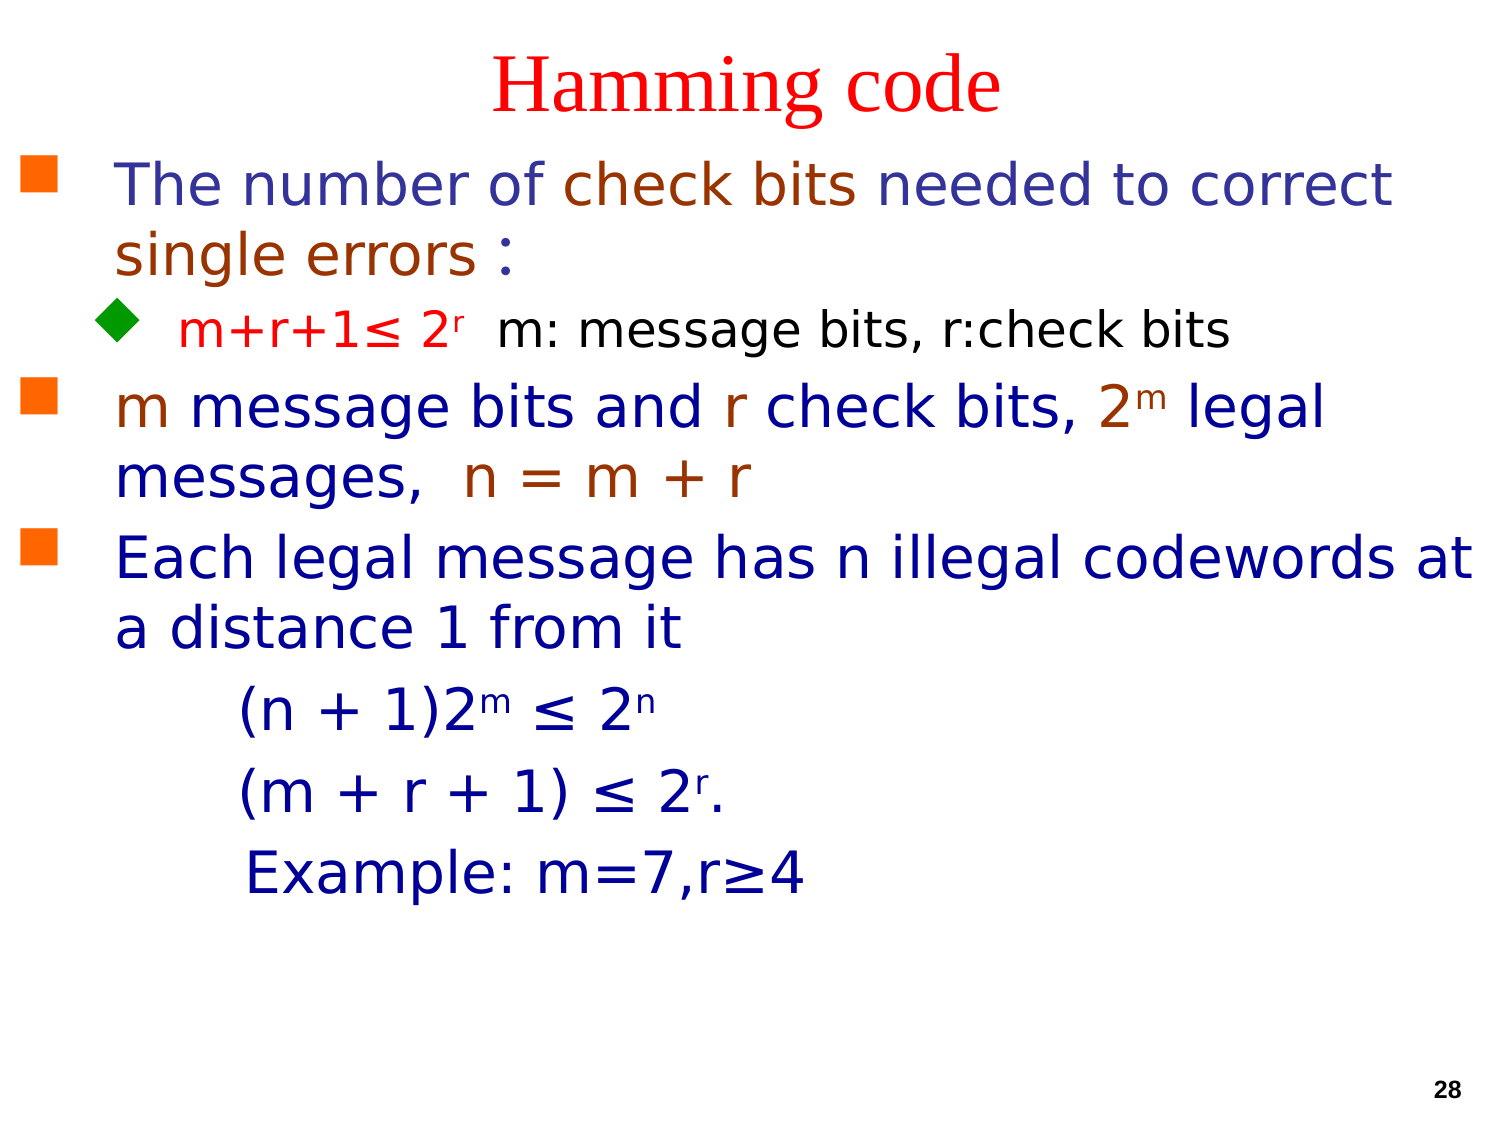

# Hamming code
The number of check bits needed to correct single errors：
m+r+1≤ 2r  m: message bits, r:check bits
m message bits and r check bits, 2m legal messages,  n = m + r
Each legal message has n illegal codewords at a distance 1 from it
            (n + 1)2m ≤ 2n
            (m + r + 1) ≤ 2r.
	       Example: m=7,r≥4